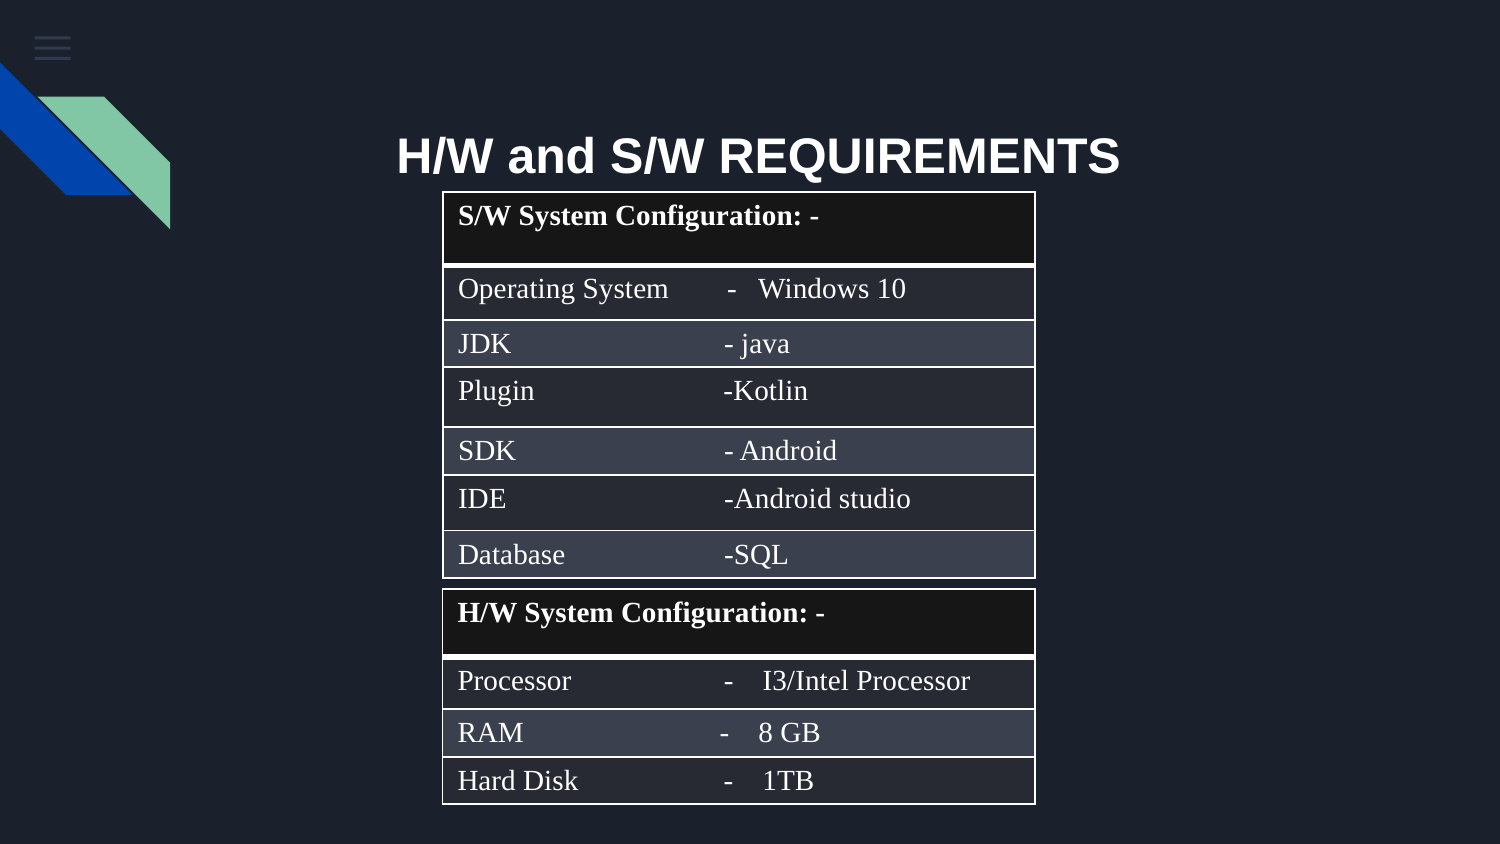

# H/W and S/W REQUIREMENTS
| S/W System Configuration: - |
| --- |
| Operating System - Windows 10 |
| JDK - java |
| Plugin -Kotlin |
| SDK - Android |
| IDE -Android studio |
| Database -SQL |
| H/W System Configuration: - |
| --- |
| Processor - I3/Intel Processor |
| RAM - 8 GB |
| Hard Disk - 1TB |